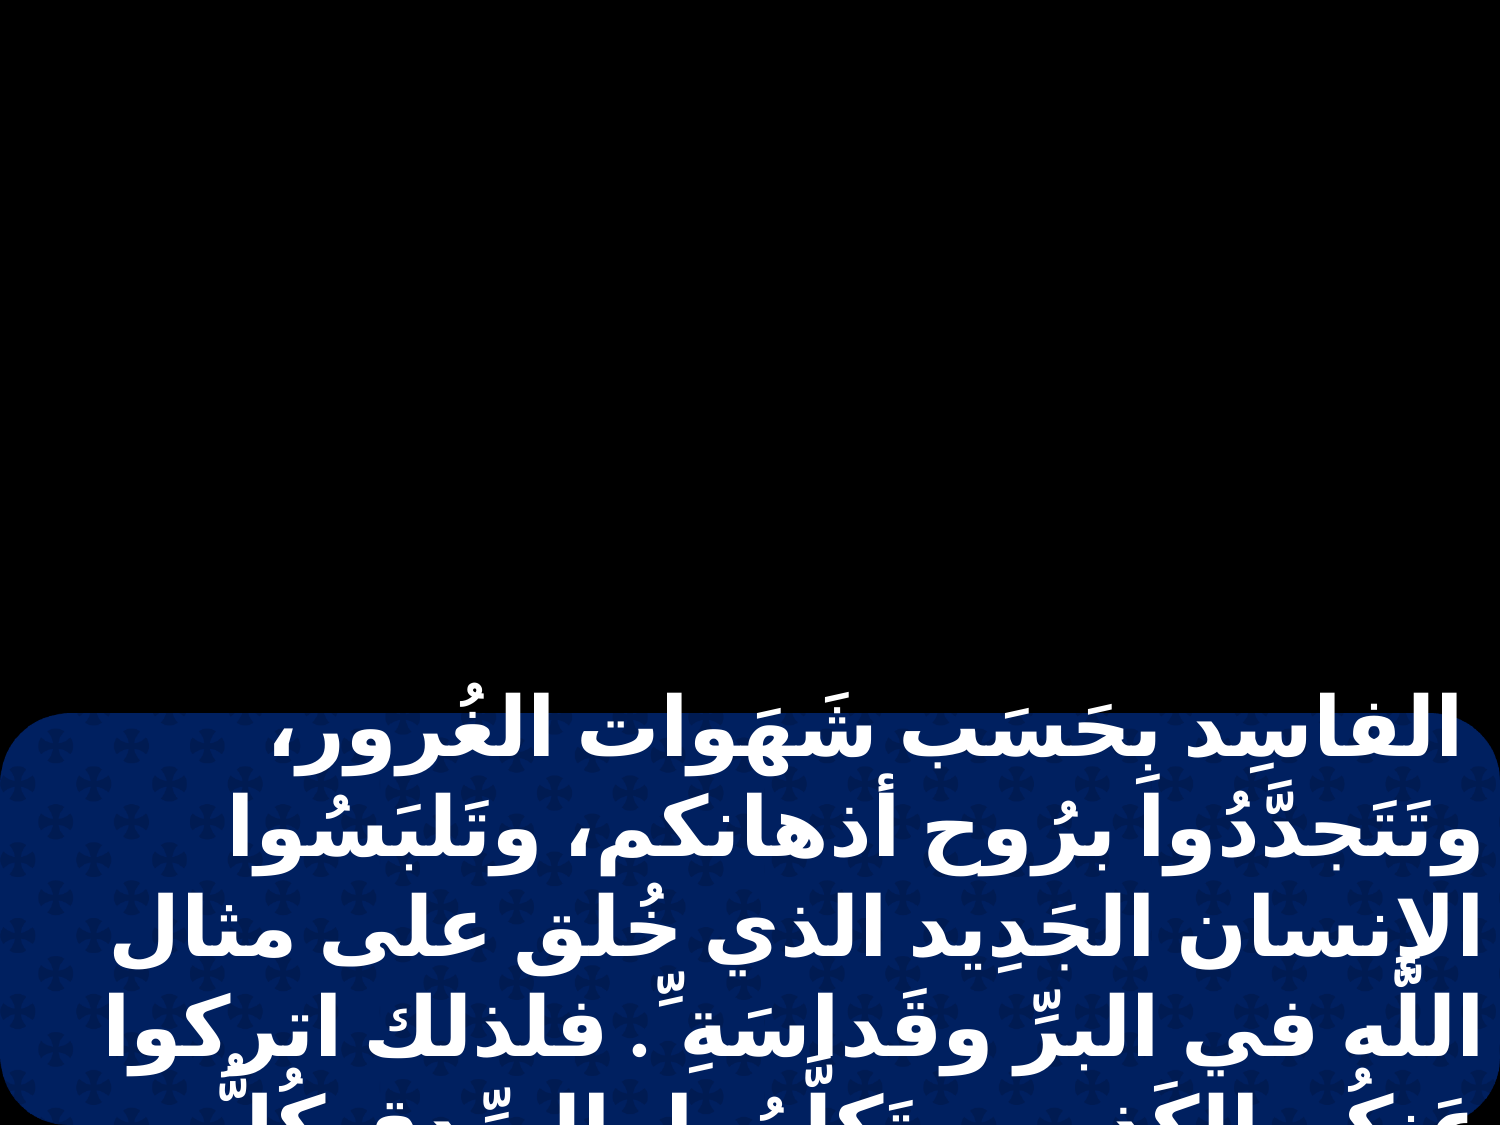

الفاسِد بِحَسَب شَهَوات الغُرور، وتَتَجدَّدُوا برُوح أذهانكم، وتَلبَسُوا الإنسان الجَدِيد الذي خُلق على مثال اللَّه في البرِّ وقَداسَةِ ِّ. فلذلك اتركوا عَنكُم الكَذِب، وتَكلَّمُوا بالصِّدق كُلُّ واحدٍ منكم مع